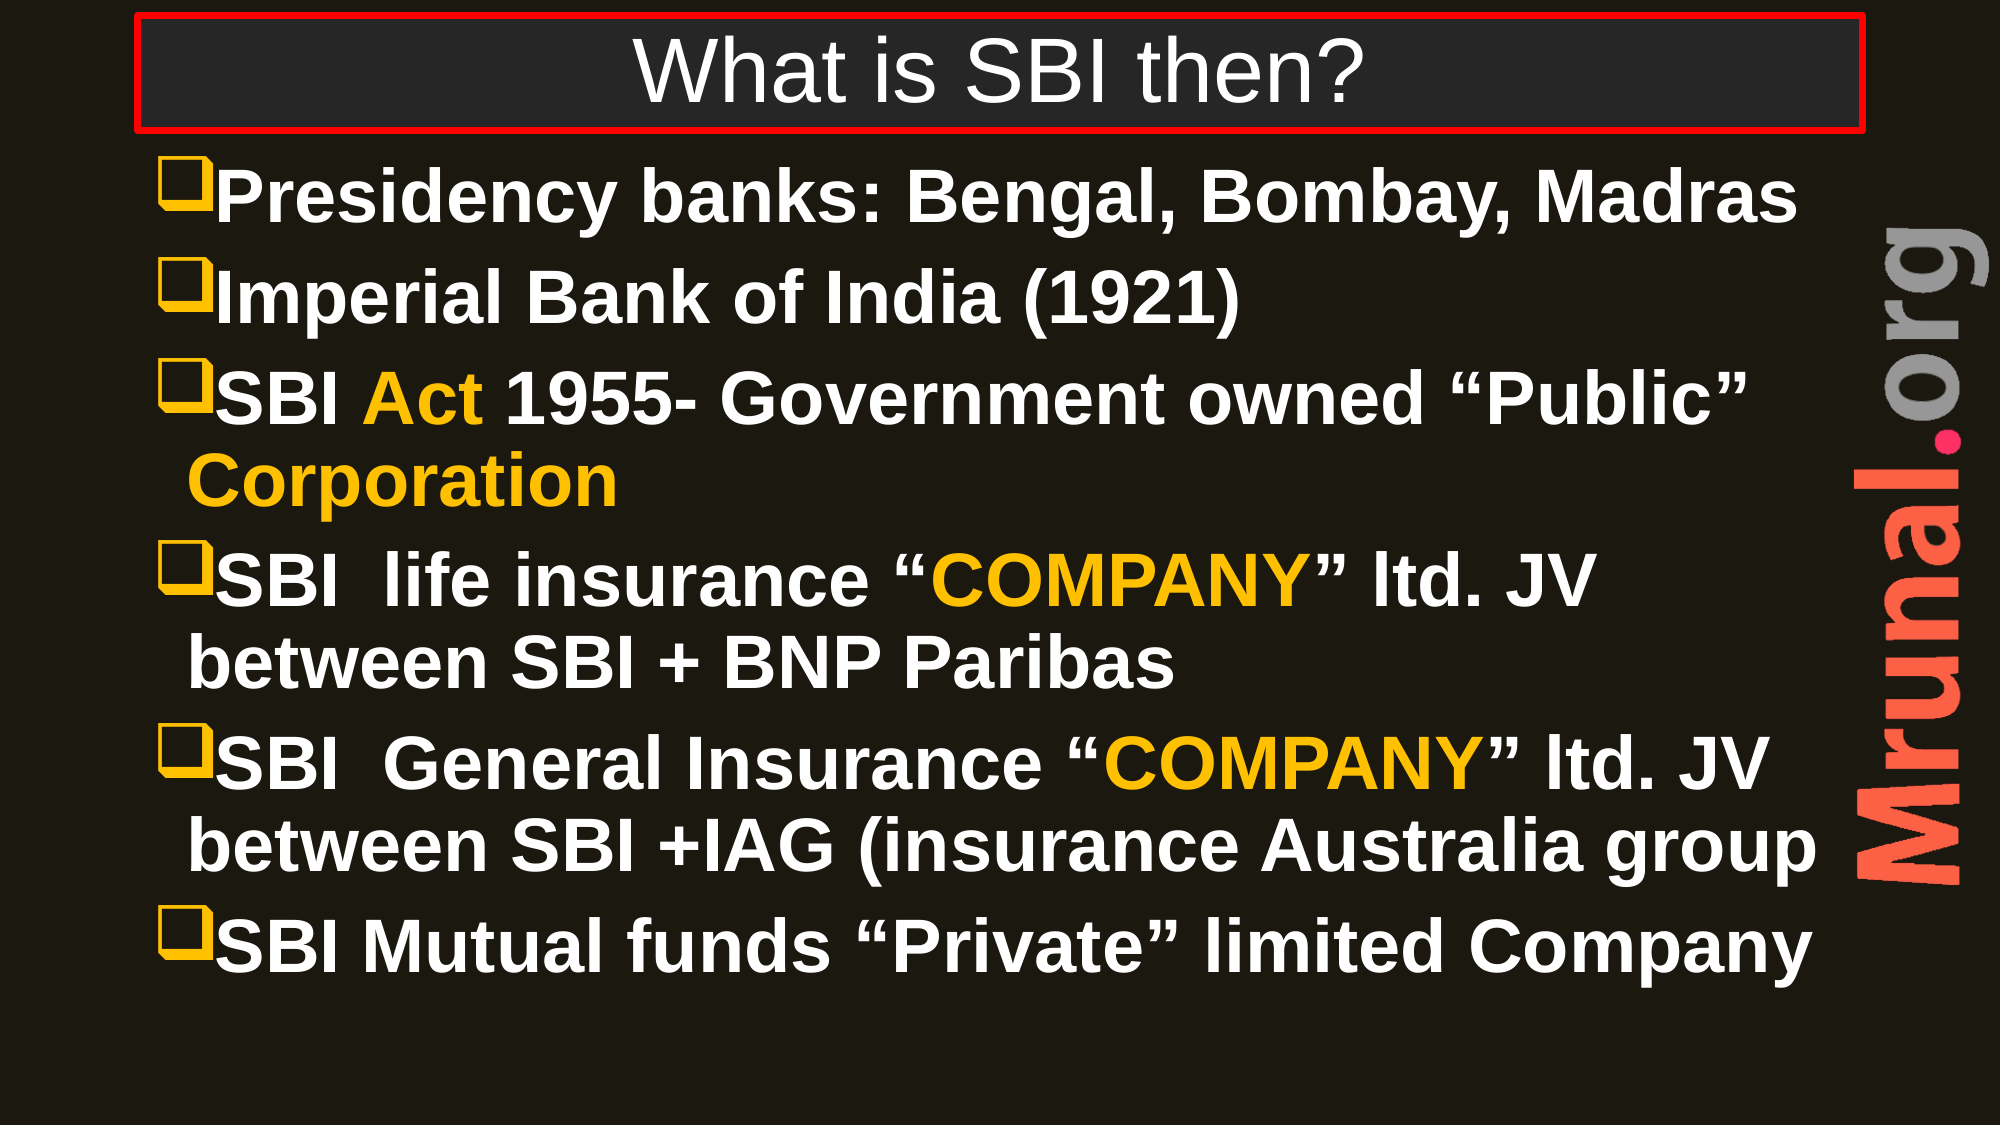

# What is SBI then?
Presidency banks: Bengal, Bombay, Madras
Imperial Bank of India (1921)
SBI Act 1955- Government owned “Public” Corporation
SBI  life insurance “COMPANY” ltd. JV between SBI + BNP Paribas
SBI  General Insurance “COMPANY” ltd. JV between SBI +IAG (insurance Australia group
SBI Mutual funds “Private” limited Company